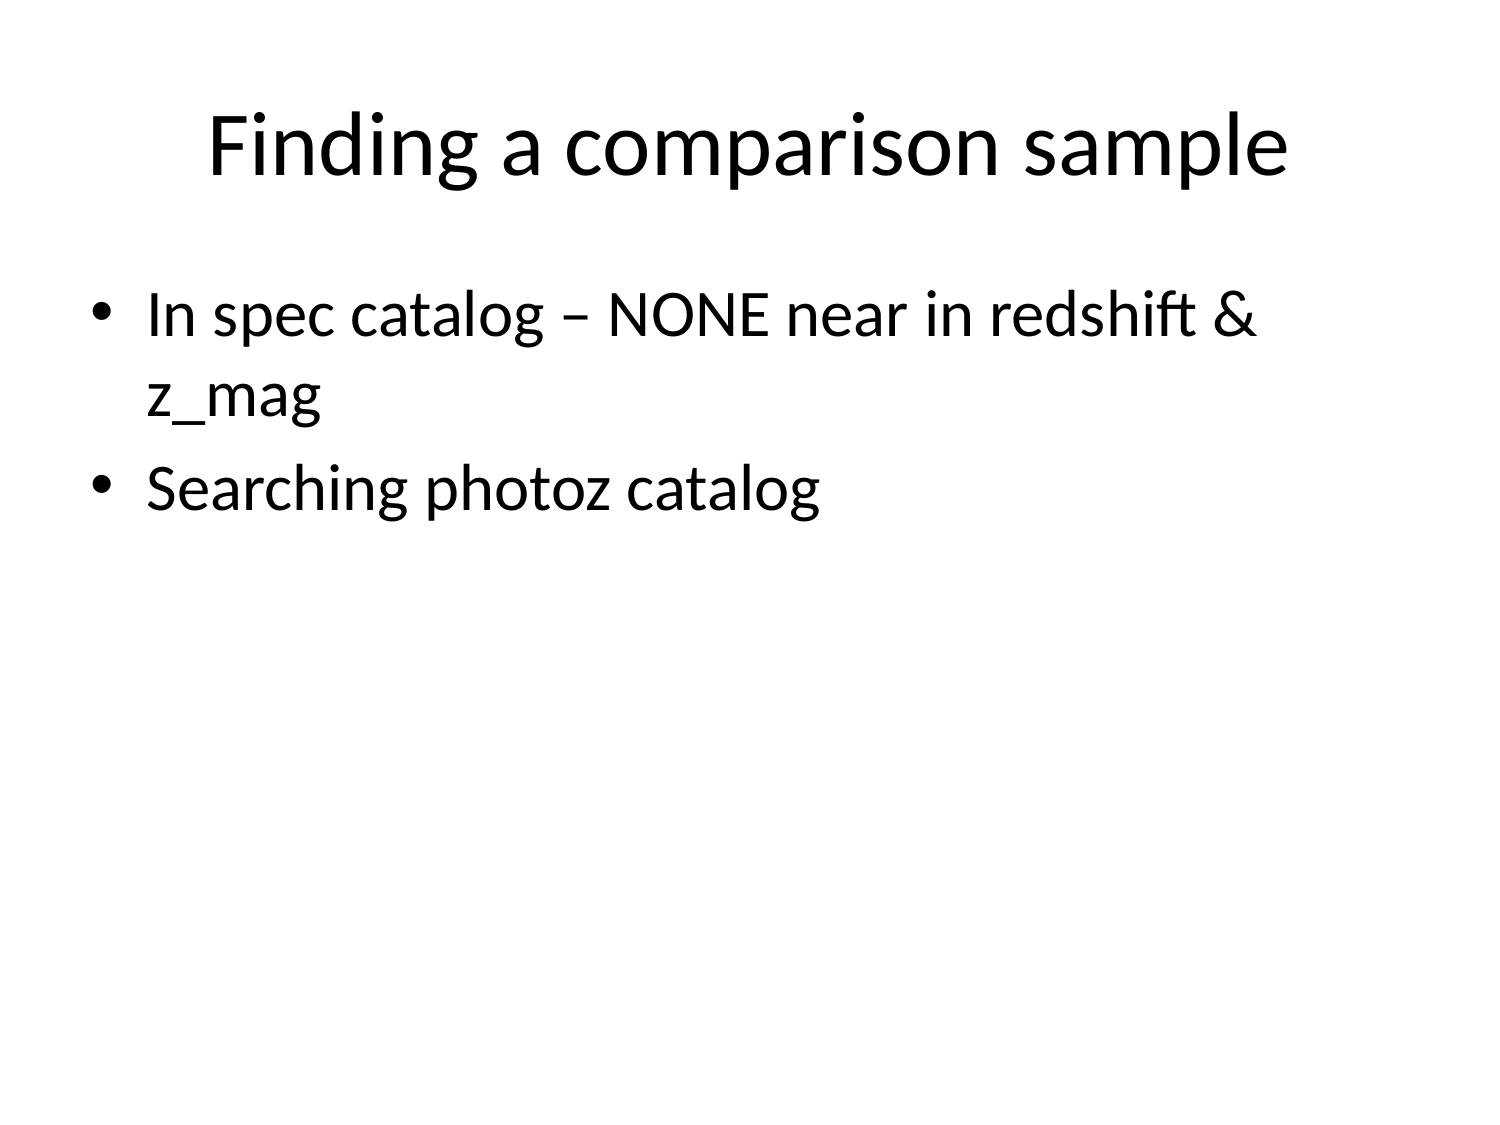

# Finding a comparison sample
In spec catalog – NONE near in redshift & z_mag
Searching photoz catalog